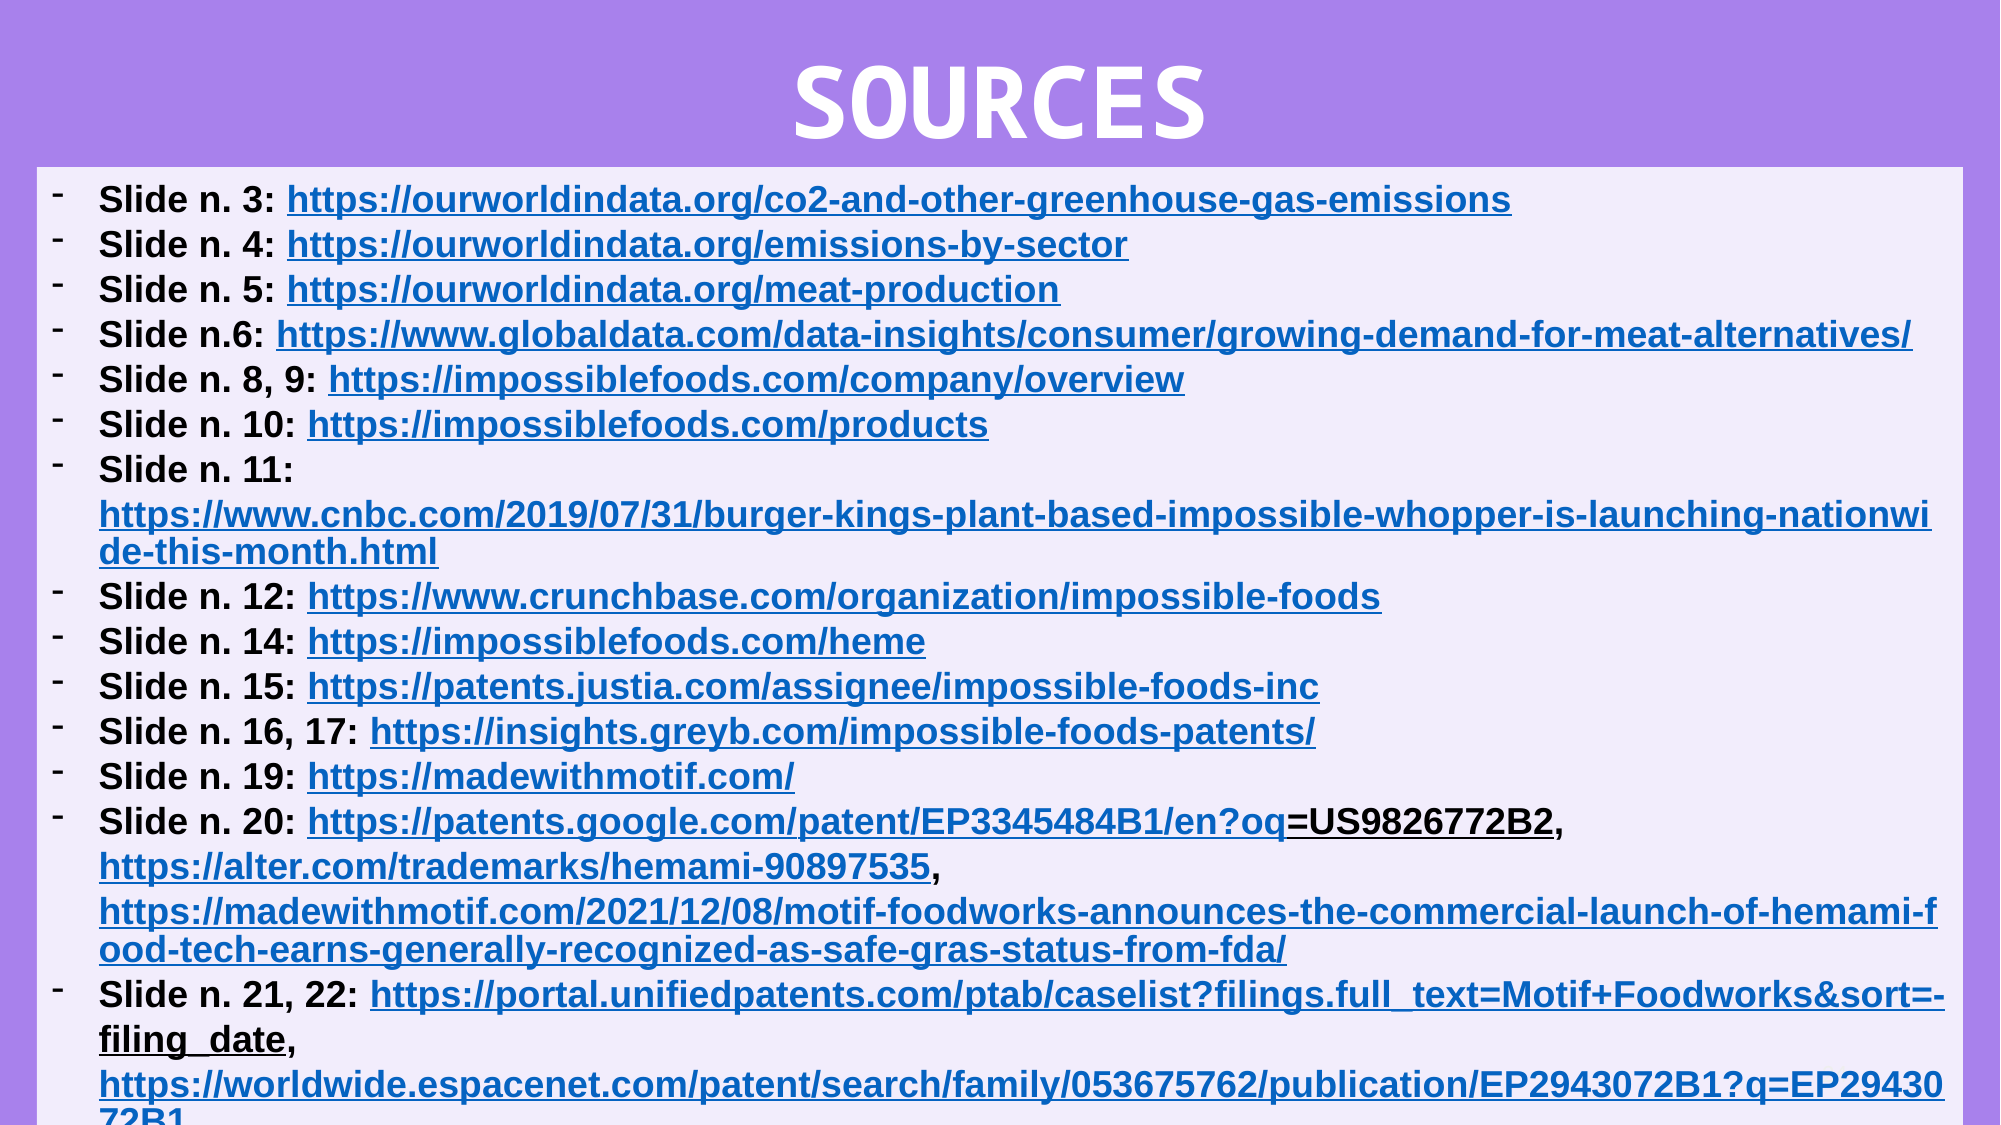

SOURCES
Slide n. 3: https://ourworldindata.org/co2-and-other-greenhouse-gas-emissions
Slide n. 4: https://ourworldindata.org/emissions-by-sector
Slide n. 5: https://ourworldindata.org/meat-production
Slide n.6: https://www.globaldata.com/data-insights/consumer/growing-demand-for-meat-alternatives/
Slide n. 8, 9: https://impossiblefoods.com/company/overview
Slide n. 10: https://impossiblefoods.com/products
Slide n. 11: https://www.cnbc.com/2019/07/31/burger-kings-plant-based-impossible-whopper-is-launching-nationwide-this-month.html
Slide n. 12: https://www.crunchbase.com/organization/impossible-foods
Slide n. 14: https://impossiblefoods.com/heme
Slide n. 15: https://patents.justia.com/assignee/impossible-foods-inc
Slide n. 16, 17: https://insights.greyb.com/impossible-foods-patents/
Slide n. 19: https://madewithmotif.com/
Slide n. 20: https://patents.google.com/patent/EP3345484B1/en?oq=US9826772B2, https://alter.com/trademarks/hemami-90897535, https://madewithmotif.com/2021/12/08/motif-foodworks-announces-the-commercial-launch-of-hemami-food-tech-earns-generally-recognized-as-safe-gras-status-from-fda/
Slide n. 21, 22: https://portal.unifiedpatents.com/ptab/caselist?filings.full_text=Motif+Foodworks&sort=-filing_date, https://worldwide.espacenet.com/patent/search/family/053675762/publication/EP2943072B1?q=EP2943072B1, https://www.fooddive.com/news/impossible-foods-sues-motif-foodworks-over-its-plant-based-heme-product/620147/
24